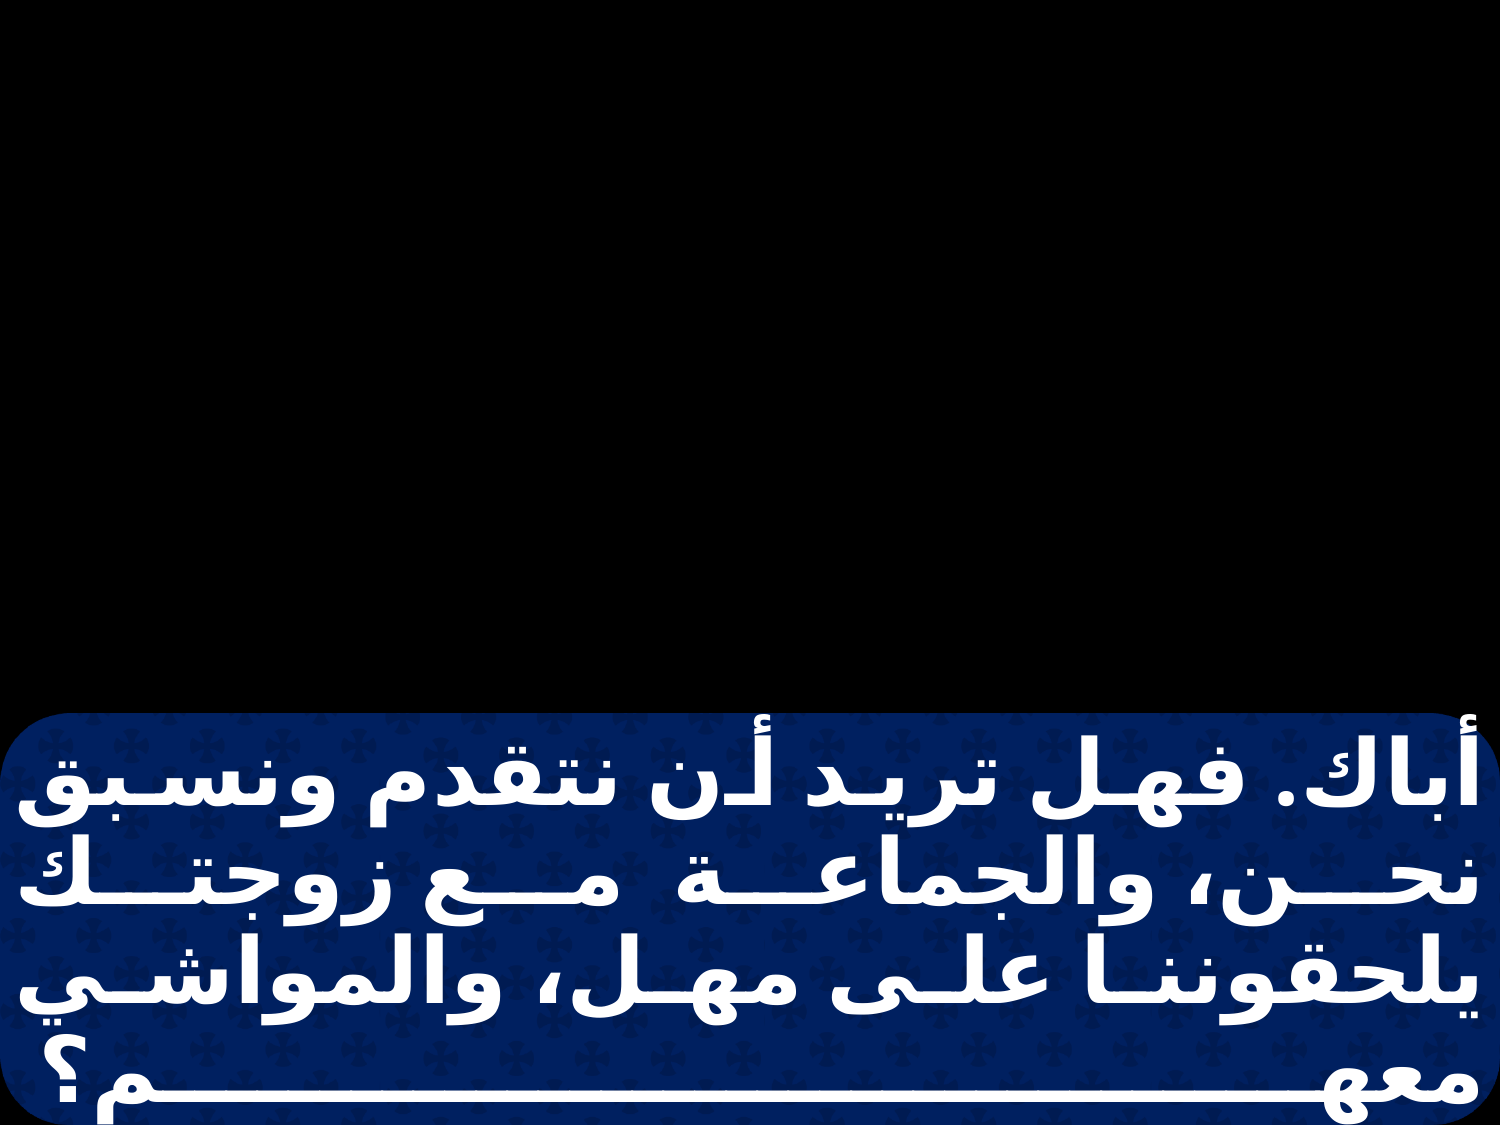

أباك. فهل تريد أن نتقدم ونسبق نحن، والجماعة  مع زوجتك يلحقوننا على مهل، والمواشي معهم؟